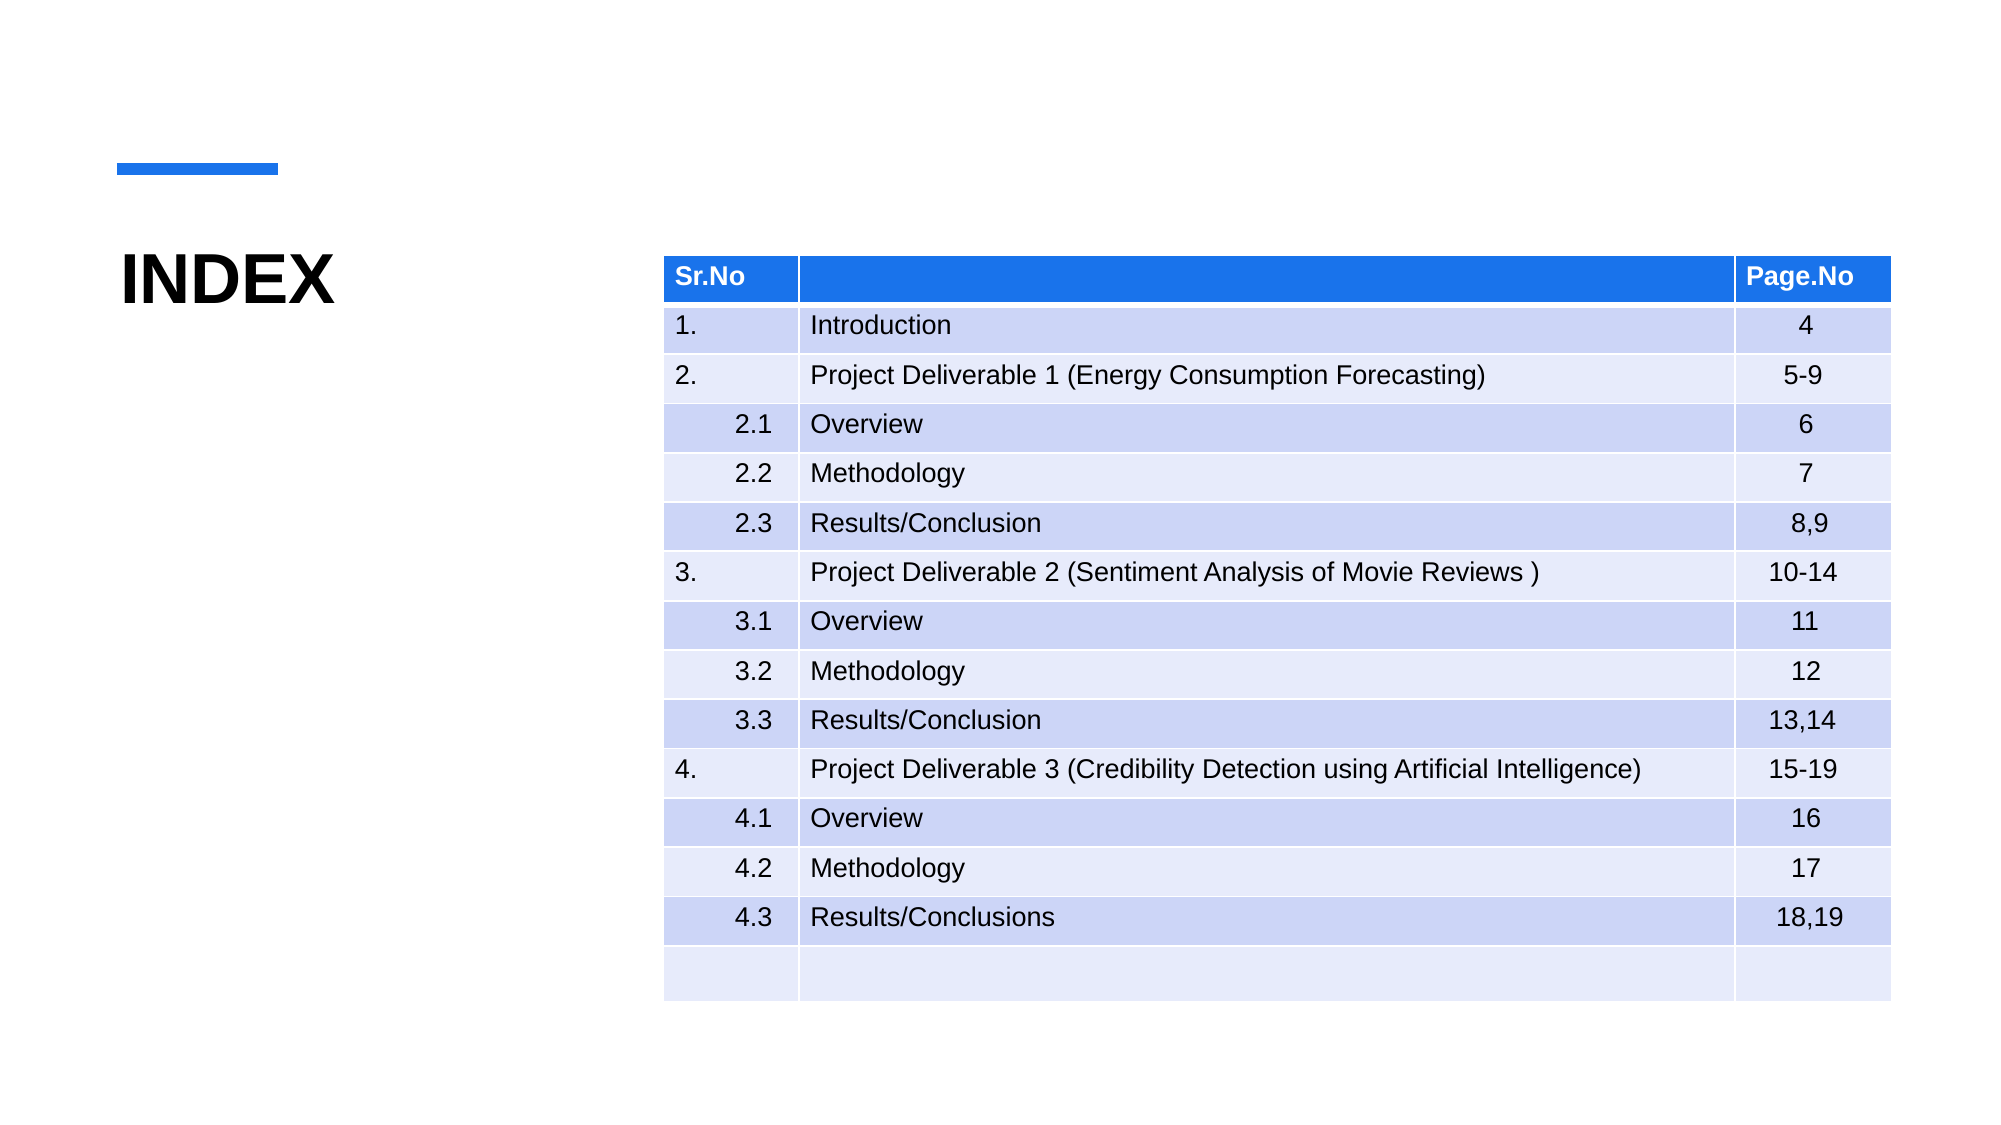

# INDEX
| Sr.No |  | Page.No |
| --- | --- | --- |
| 1. | Introduction | 4 |
| 2. | Project Deliverable 1 (Energy Consumption Forecasting) | 5-9 |
| 2.1 | Overview | 6 |
| 2.2 | Methodology | 7 |
| 2.3 | Results/Conclusion | 8,9 |
| 3. | Project Deliverable 2 (Sentiment Analysis of Movie Reviews ) | 10-14 |
| 3.1 | Overview | 11 |
| 3.2 | Methodology | 12 |
| 3.3 | Results/Conclusion | 13,14 |
| 4. | Project Deliverable 3 (Credibility Detection using Artificial Intelligence) | 15-19 |
| 4.1 | Overview | 16 |
| 4.2 | Methodology | 17 |
| 4.3 | Results/Conclusions | 18,19 |
|  |  |  |